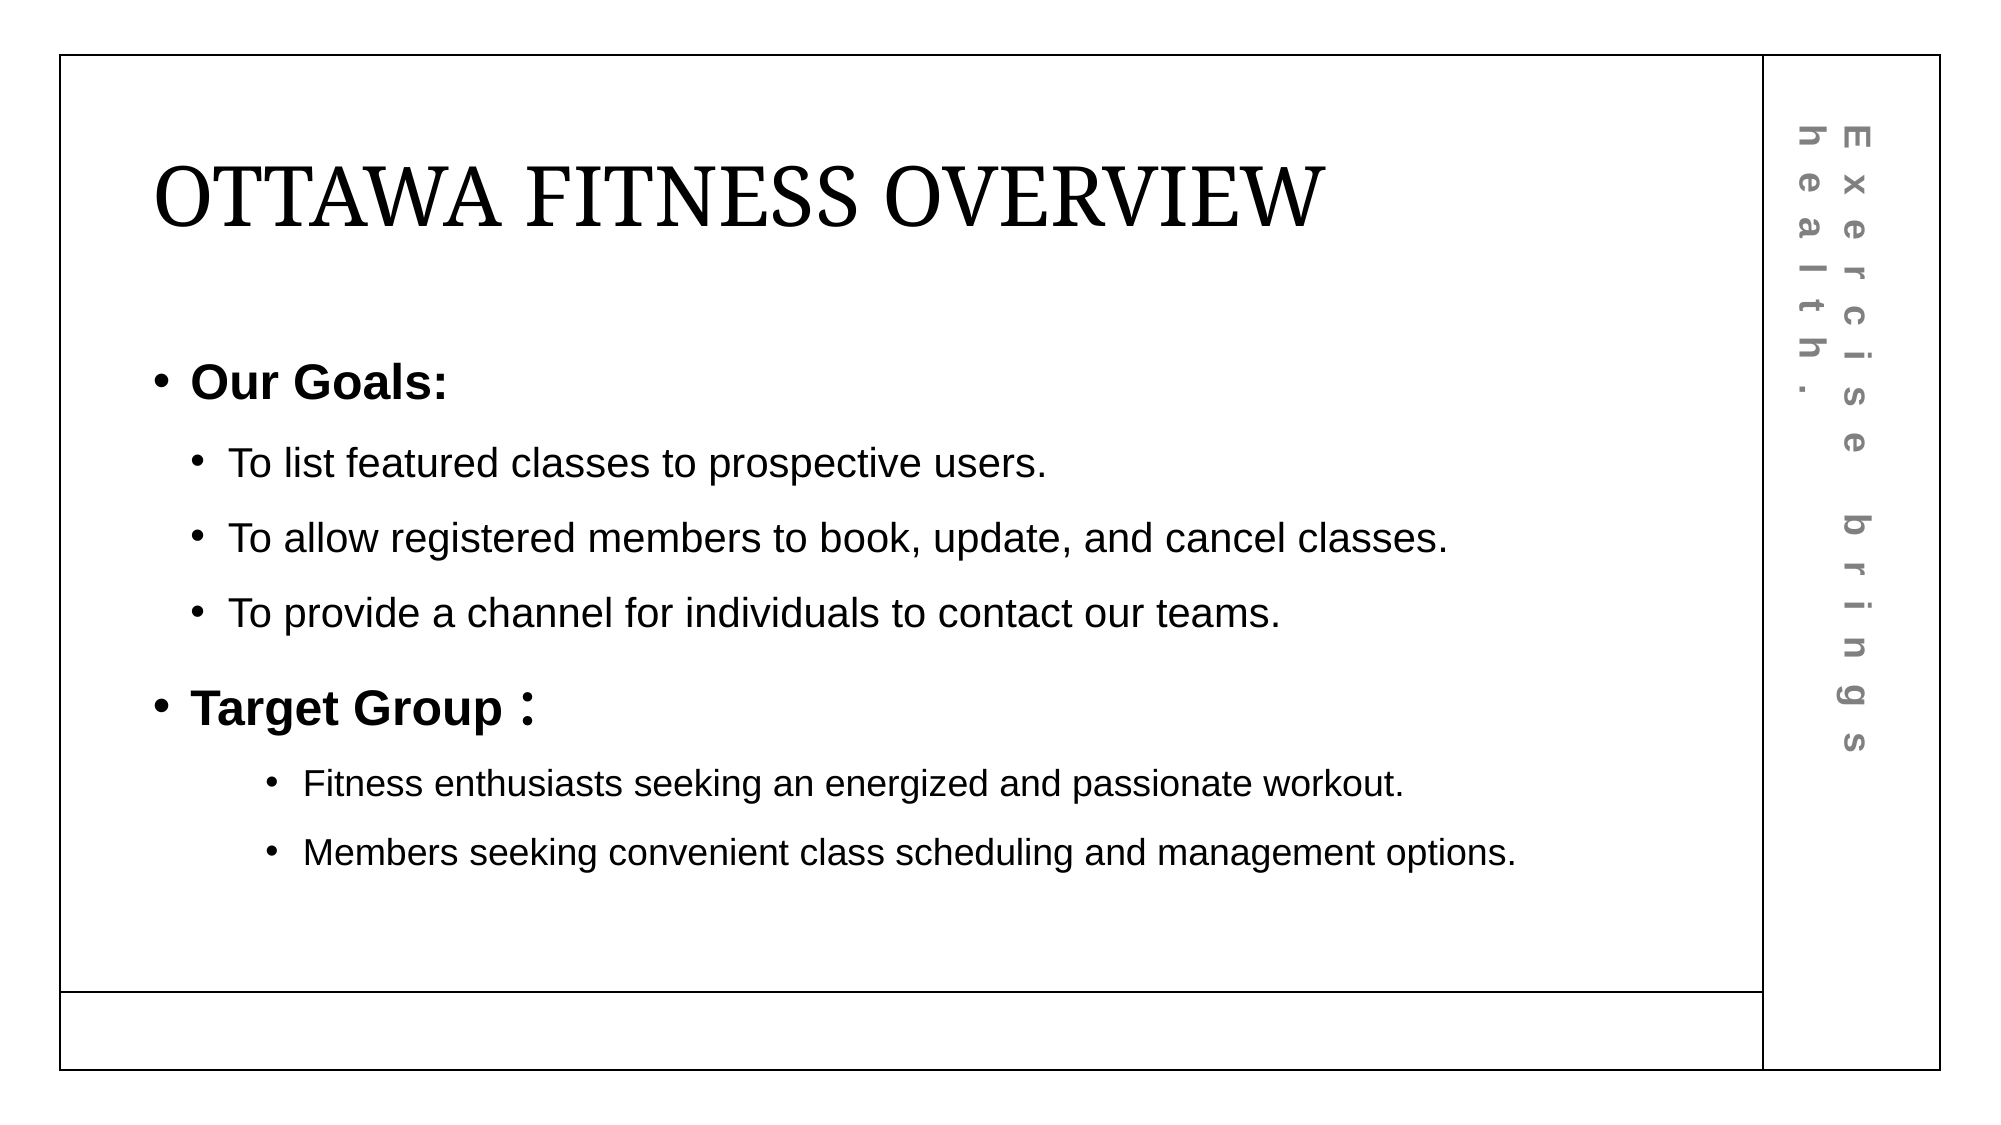

# OTTAWA FITNESS OVERVIEW
Exercise brings health.
Our Goals:
To list featured classes to prospective users.
To allow registered members to book, update, and cancel classes.
To provide a channel for individuals to contact our teams.
Target Group：
Fitness enthusiasts seeking an energized and passionate workout.
Members seeking convenient class scheduling and management options.